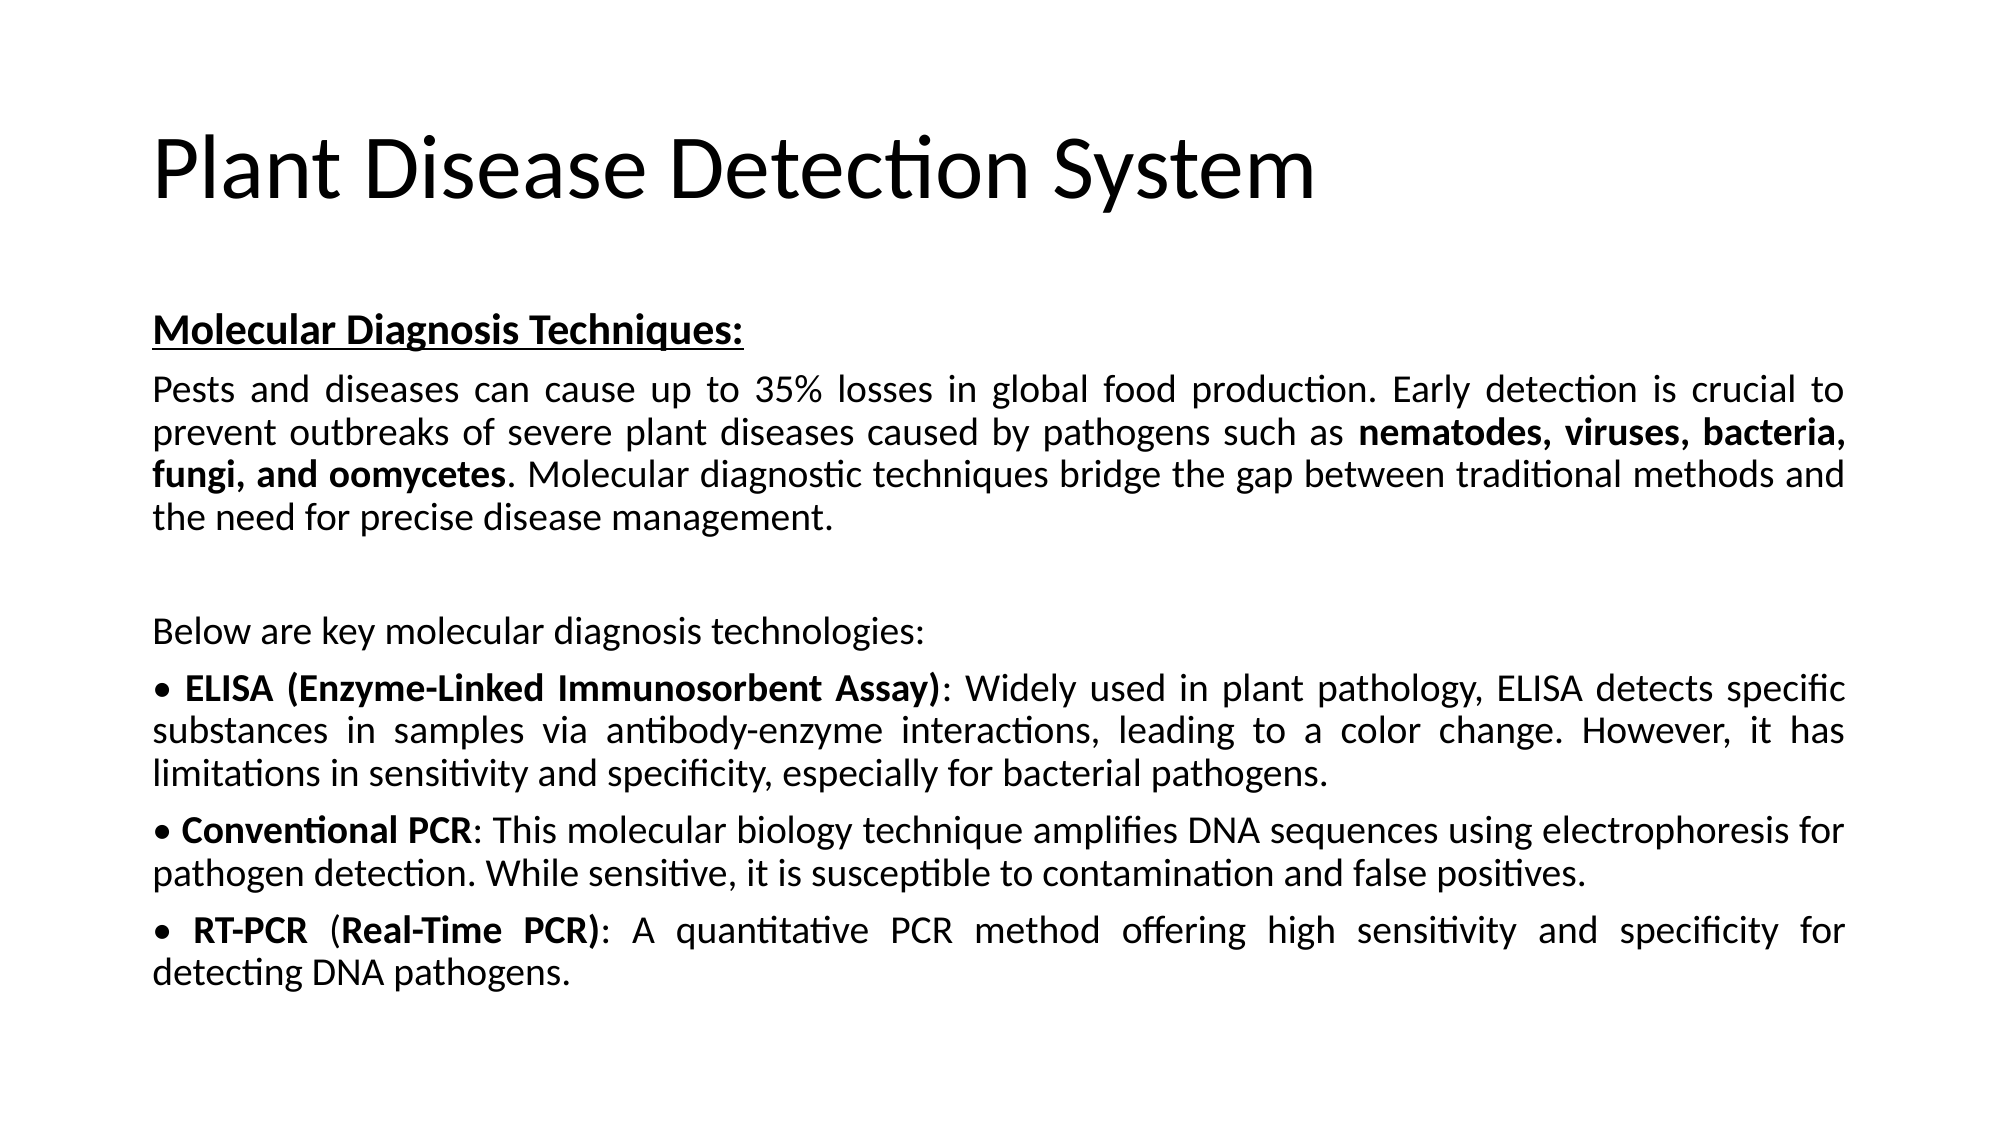

# Plant Disease Detection System
Molecular Diagnosis Techniques:
Pests and diseases can cause up to 35% losses in global food production. Early detection is crucial to prevent outbreaks of severe plant diseases caused by pathogens such as nematodes, viruses, bacteria, fungi, and oomycetes. Molecular diagnostic techniques bridge the gap between traditional methods and the need for precise disease management.

Below are key molecular diagnosis technologies:
• ELISA (Enzyme-Linked Immunosorbent Assay): Widely used in plant pathology, ELISA detects specific substances in samples via antibody-enzyme interactions, leading to a color change. However, it has limitations in sensitivity and specificity, especially for bacterial pathogens.
• Conventional PCR: This molecular biology technique amplifies DNA sequences using electrophoresis for pathogen detection. While sensitive, it is susceptible to contamination and false positives.
• RT-PCR (Real-Time PCR): A quantitative PCR method offering high sensitivity and specificity for detecting DNA pathogens.